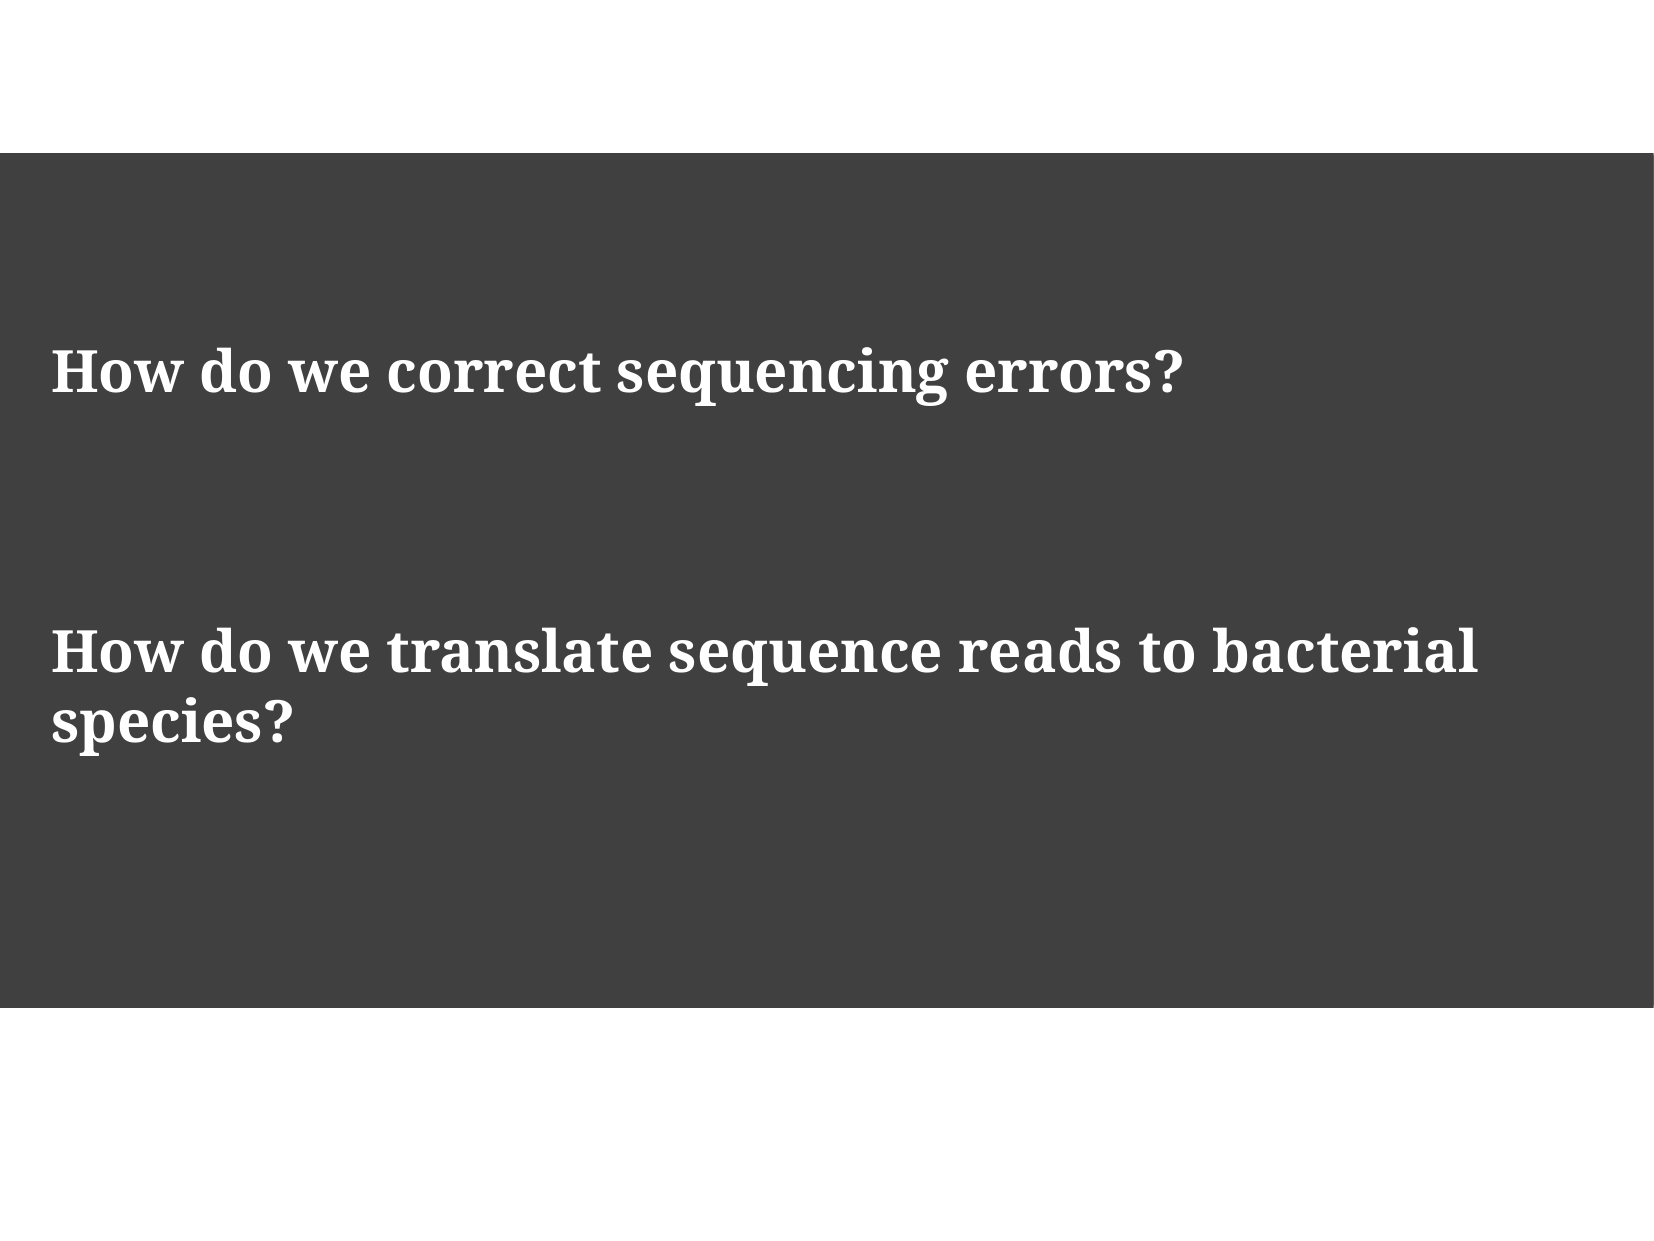

How do we correct sequencing errors?

How do we translate sequence reads to bacterial species?